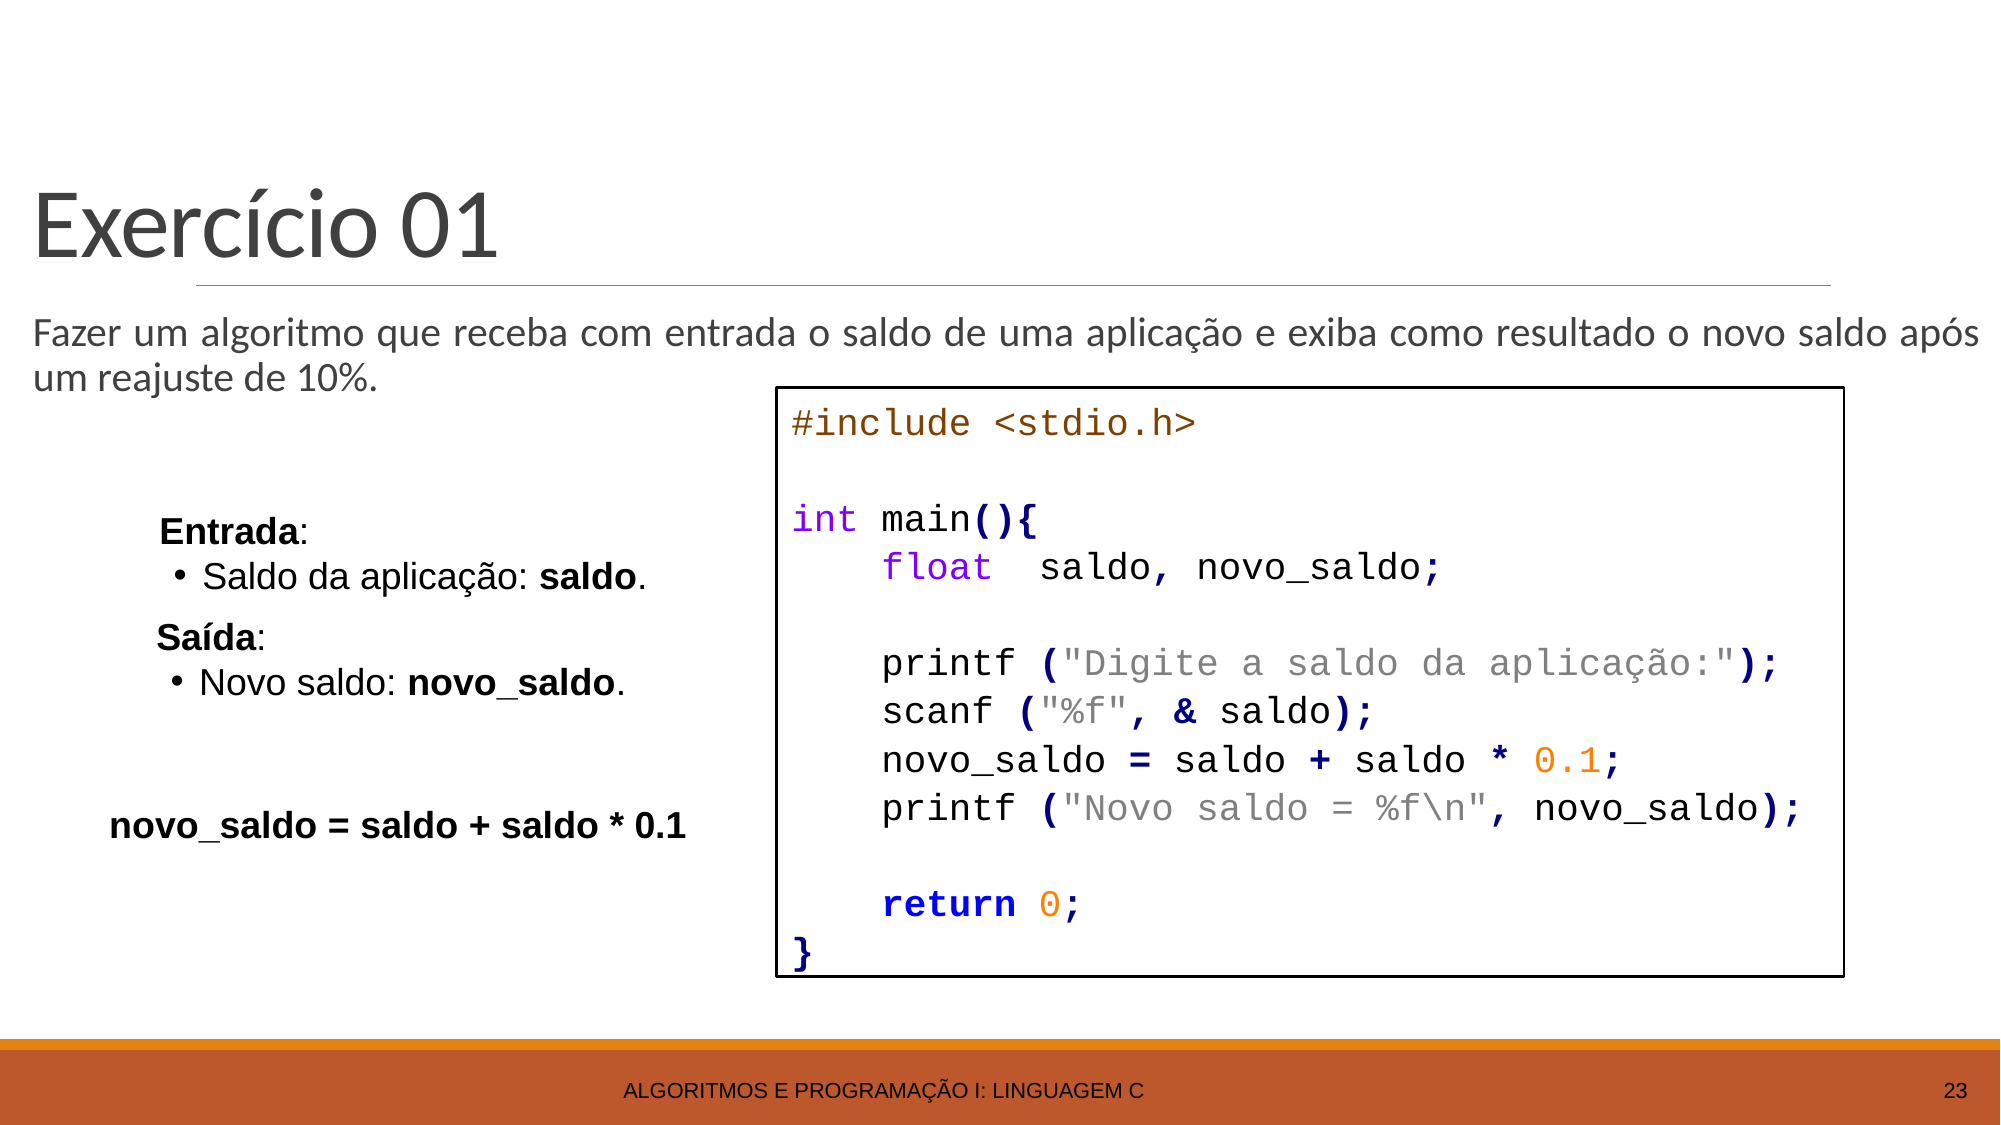

# Exercício 01
Fazer um algoritmo que receba com entrada o saldo de uma aplicação e exiba como resultado o novo saldo após um reajuste de 10%.
#include <stdio.h>

int main(){
    float  saldo, novo_saldo;

    printf ("Digite a saldo da aplicação:");
    scanf ("%f", & saldo);
    novo_saldo = saldo + saldo * 0.1;
    printf ("Novo saldo = %f\n", novo_saldo);

    return 0;
}
Entrada:
Saldo da aplicação: saldo.
Saída:
Novo saldo: novo_saldo.
novo_saldo = saldo + saldo * 0.1
Algoritmos e Programação I: Linguagem C
23